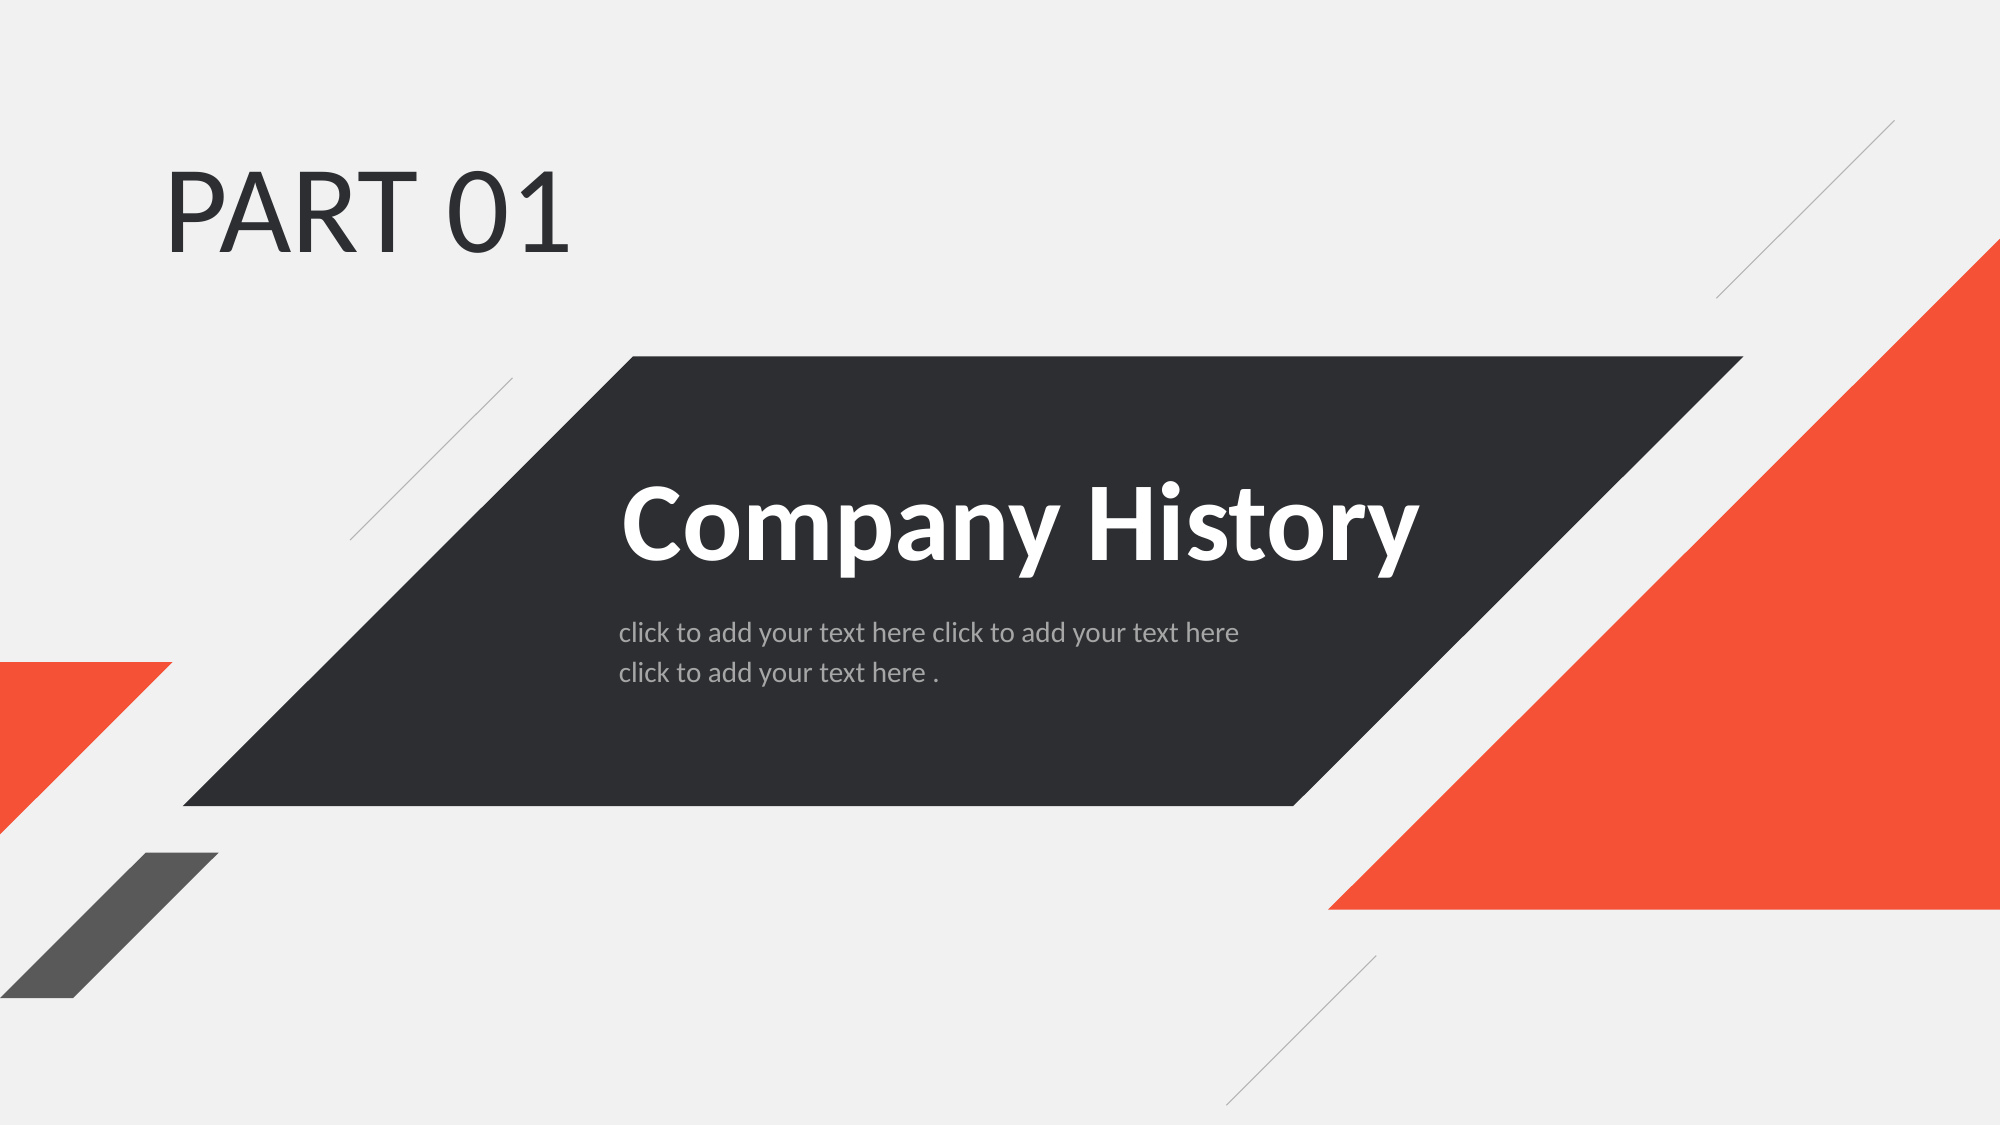

PART 01

Company History
click to add your text here click to add your text here click to add your text here .